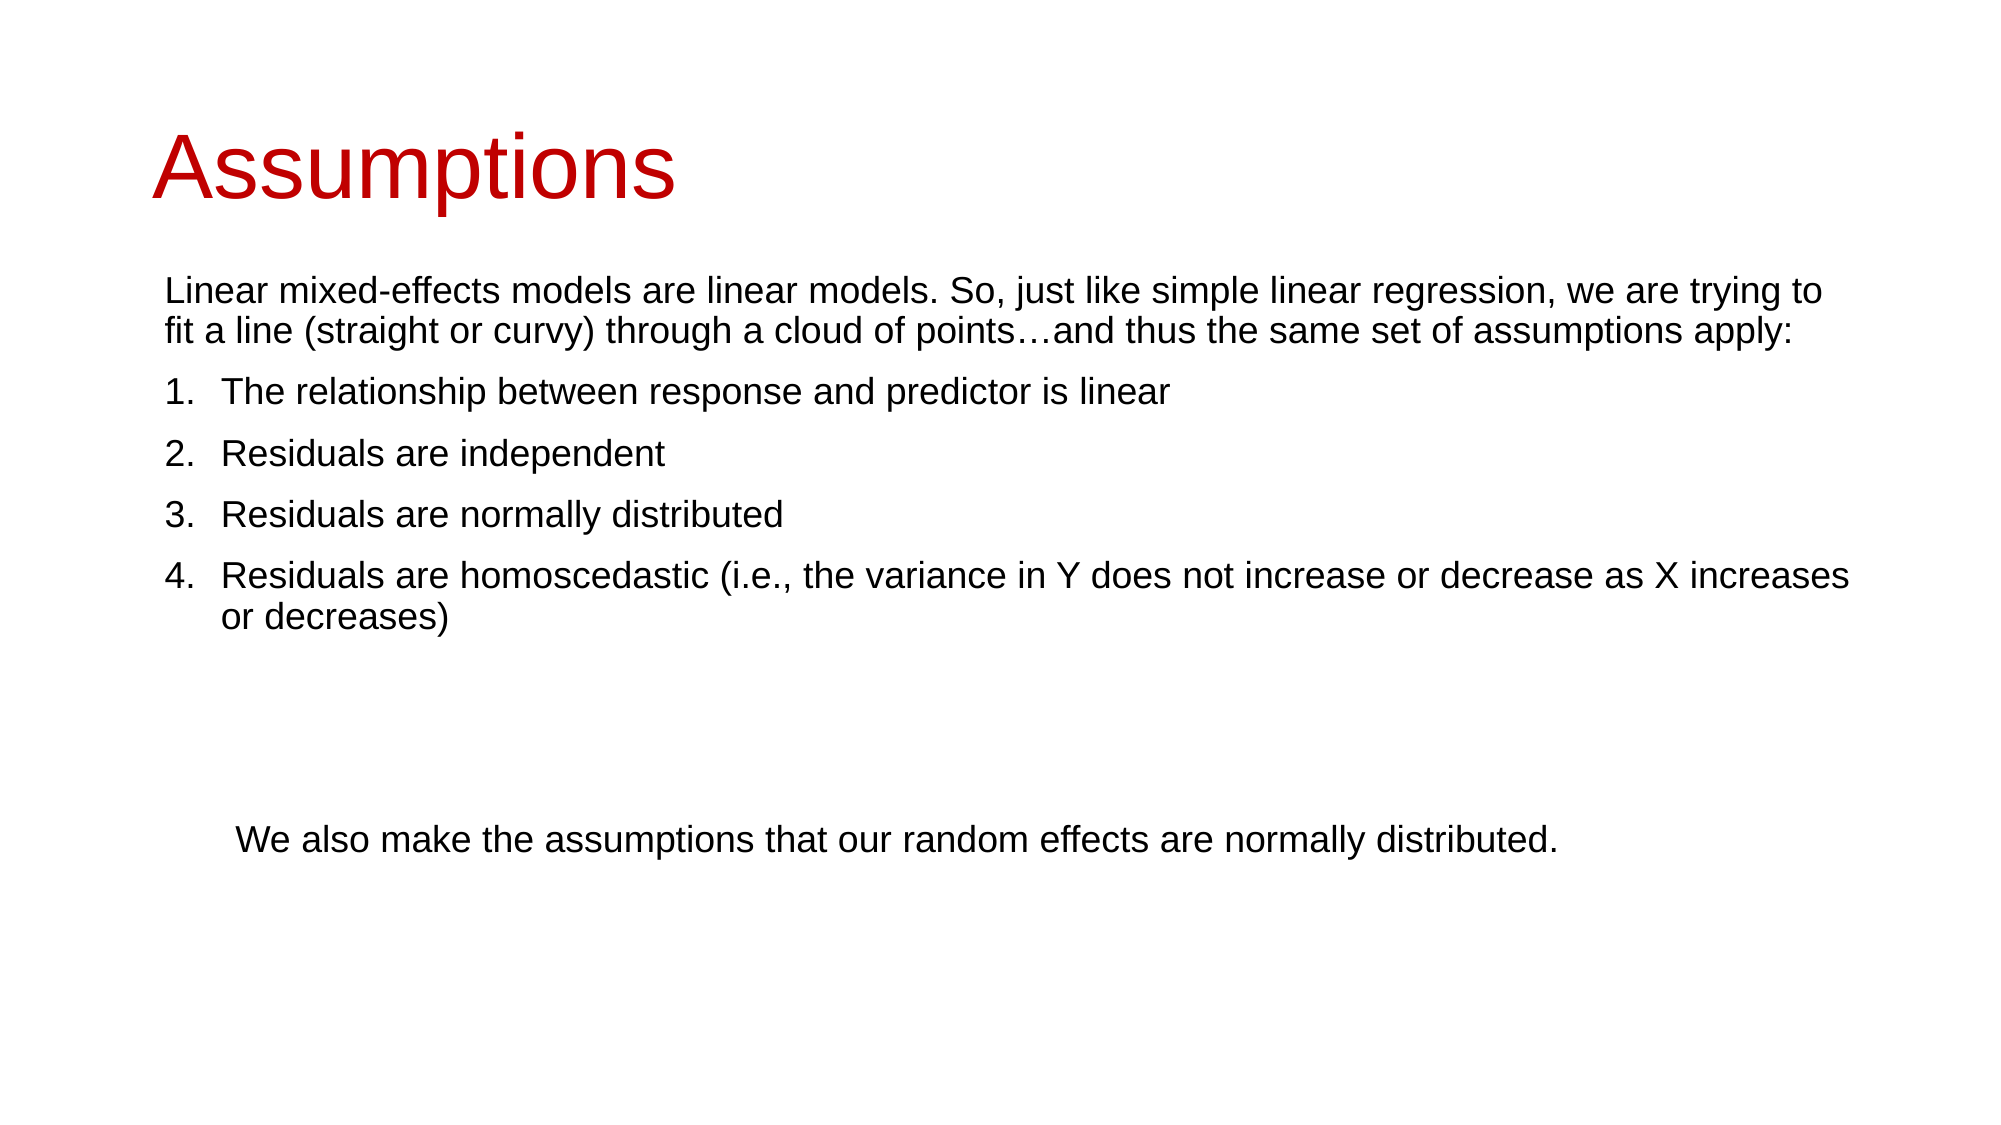

# Assumptions
Linear mixed-effects models are linear models. So, just like simple linear regression, we are trying to fit a line (straight or curvy) through a cloud of points…and thus the same set of assumptions apply:
The relationship between response and predictor is linear
Residuals are independent
Residuals are normally distributed
Residuals are homoscedastic (i.e., the variance in Y does not increase or decrease as X increases or decreases)

We also make the assumptions that our random effects are normally distributed.